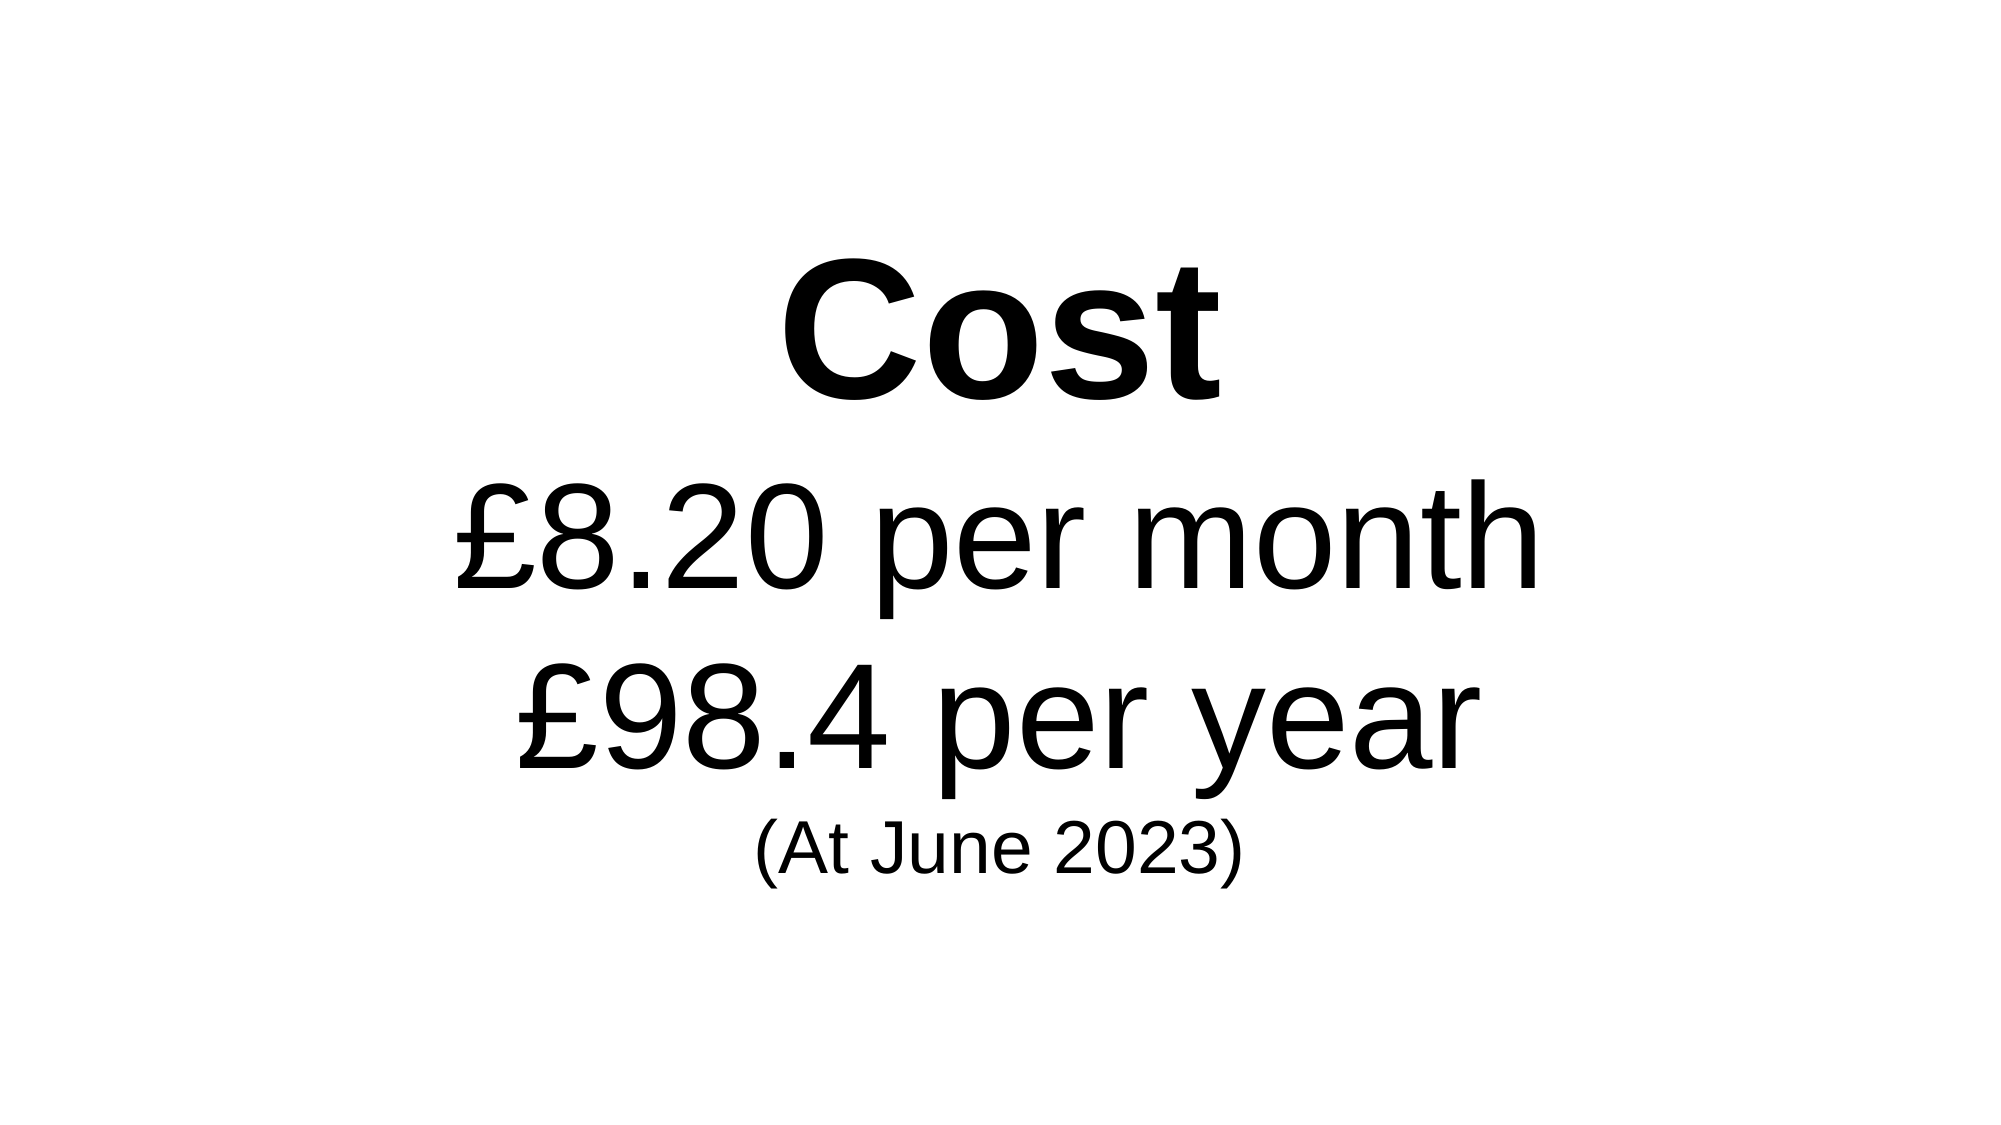

Cost
£8.20 per month
£98.4 per year
(At June 2023)